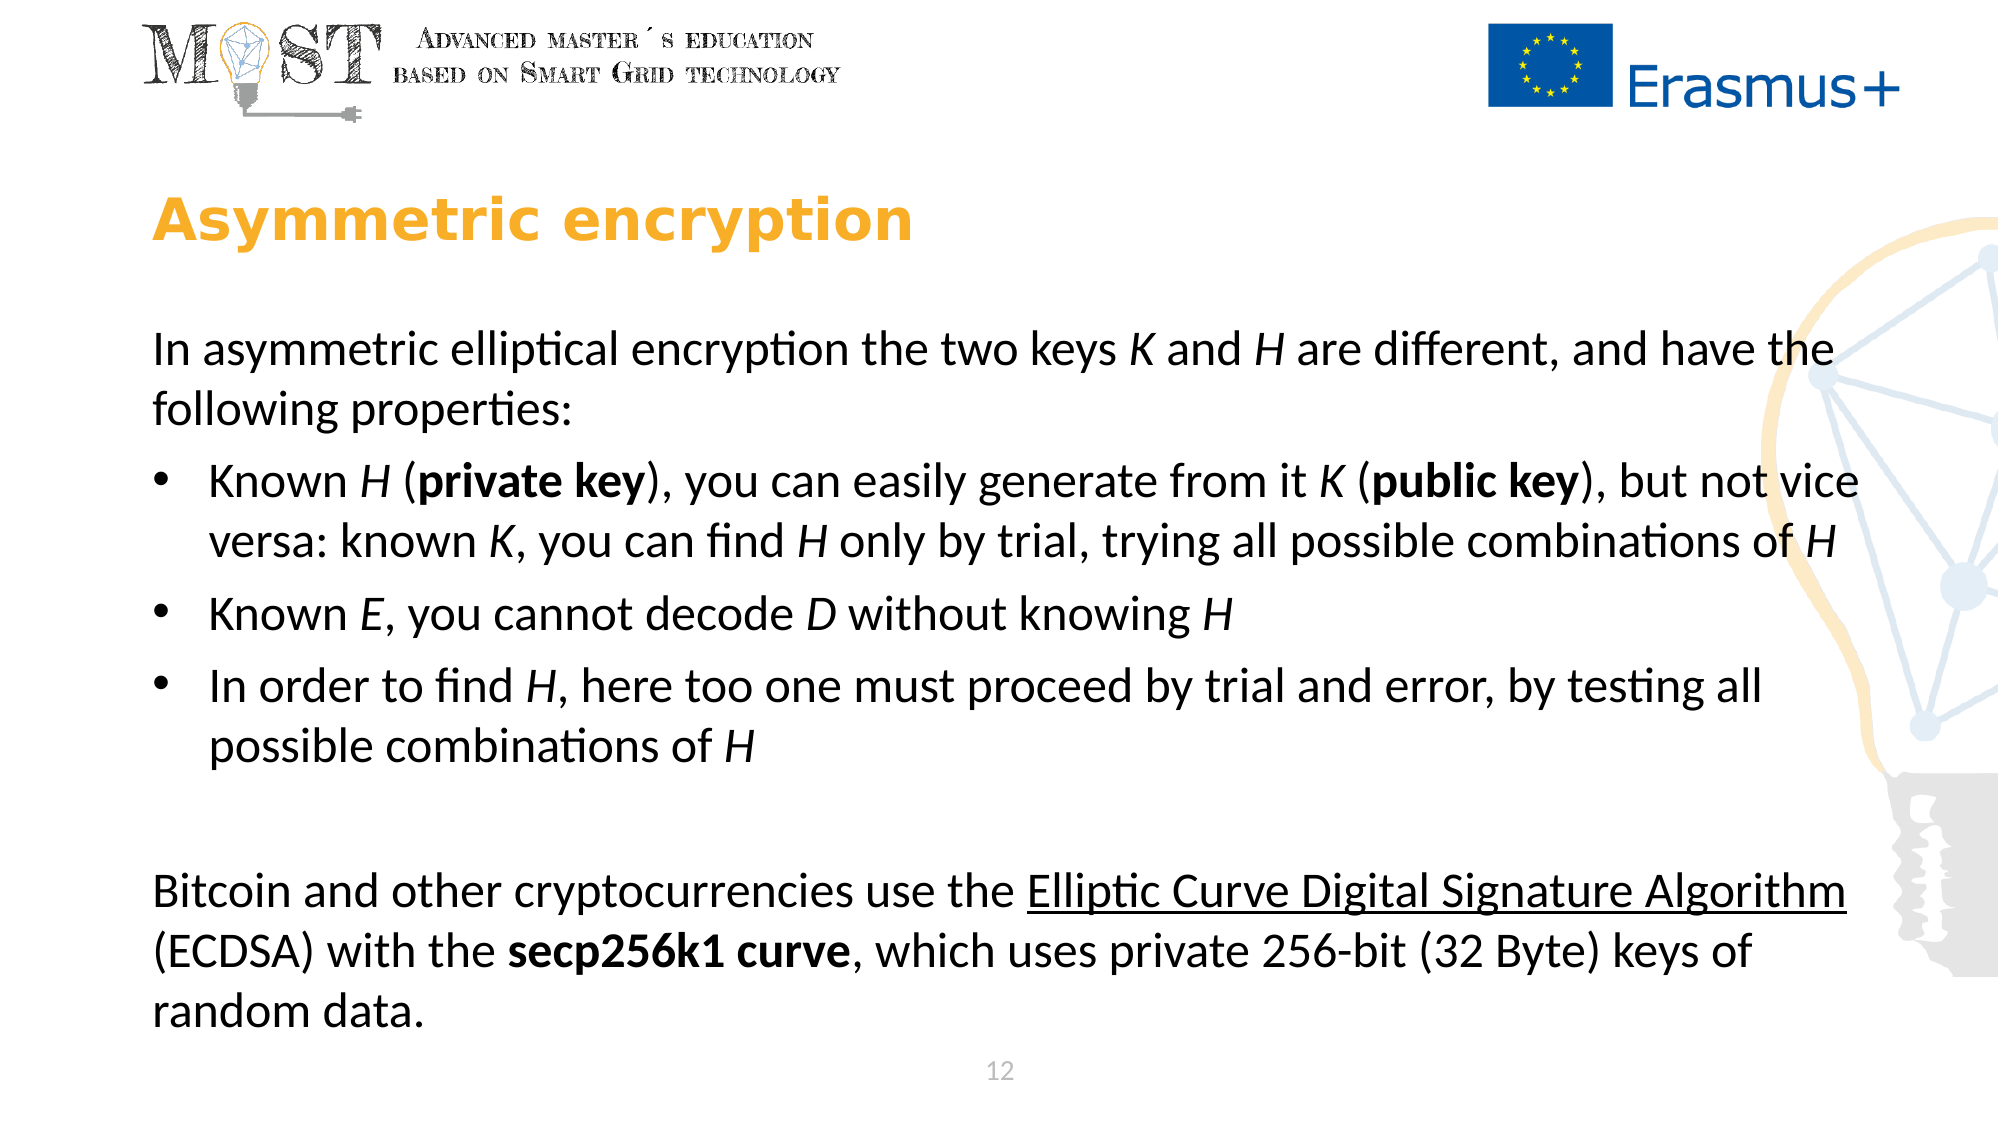

# Asymmetric encryption
In asymmetric elliptical encryption the two keys K and H are different, and have the following properties:
Known H (private key), you can easily generate from it K (public key), but not vice versa: known K, you can find H only by trial, trying all possible combinations of H
Known E, you cannot decode D without knowing H
In order to find H, here too one must proceed by trial and error, by testing all possible combinations of H

Bitcoin and other cryptocurrencies use the Elliptic Curve Digital Signature Algorithm (ECDSA) with the secp256k1 curve, which uses private 256-bit (32 Byte) keys of random data.
12